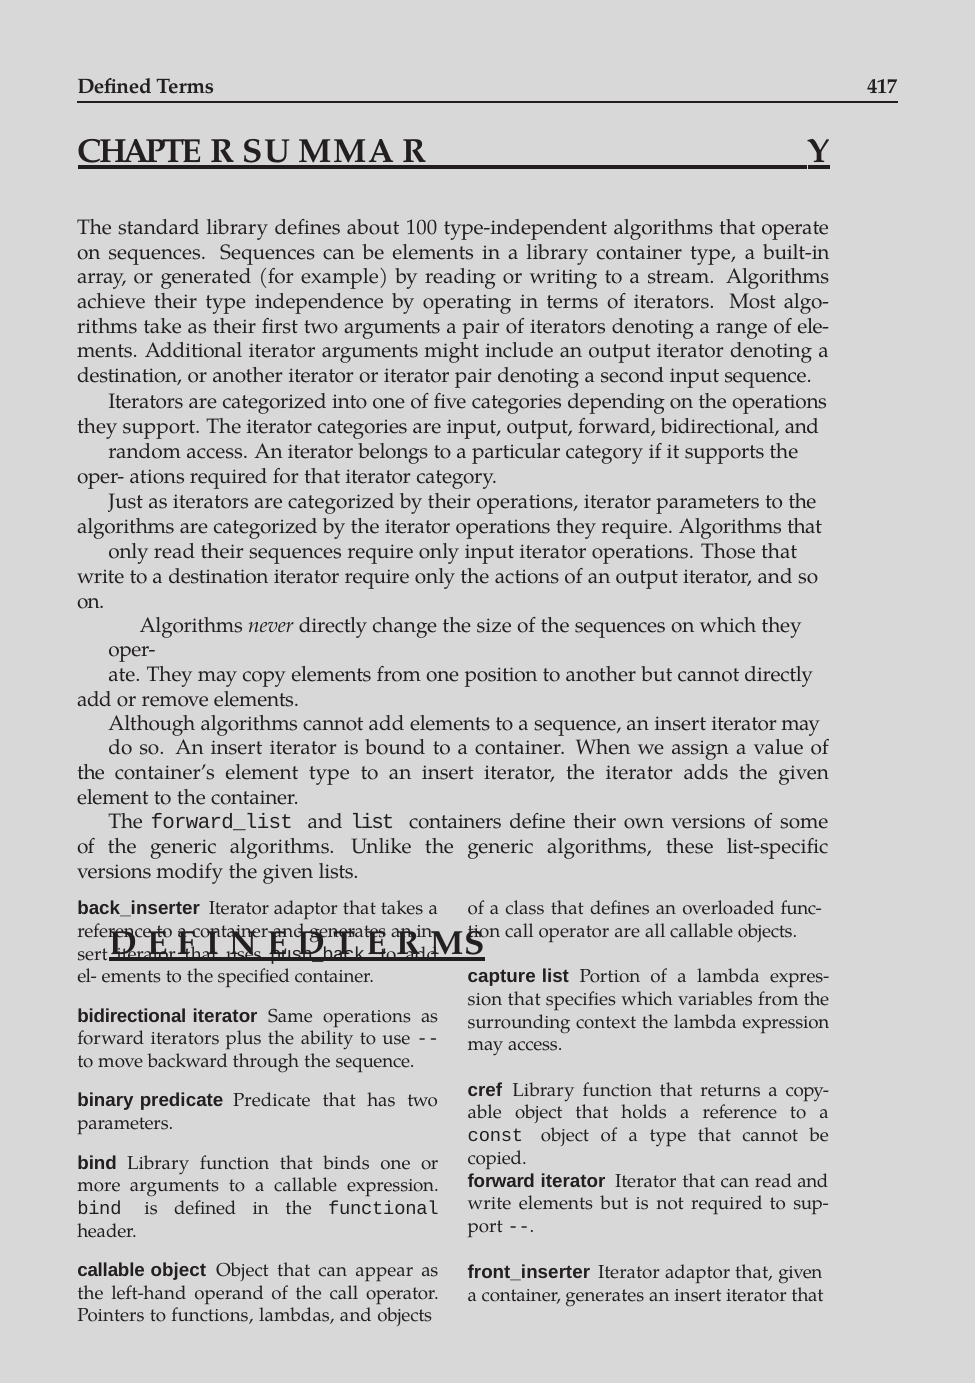

Defined Terms
417

Chapte r Su mma r y
The standard library defines about 100 type-independent algorithms that operate on sequences. Sequences can be elements in a library container type, a built-in array, or generated (for example) by reading or writing to a stream. Algorithms achieve their type independence by operating in terms of iterators. Most algo- rithms take as their first two arguments a pair of iterators denoting a range of ele- ments. Additional iterator arguments might include an output iterator denoting a destination, or another iterator or iterator pair denoting a second input sequence.
Iterators are categorized into one of five categories depending on the operations they support. The iterator categories are input, output, forward, bidirectional, and
random access. An iterator belongs to a particular category if it supports the oper- ations required for that iterator category.
Just as iterators are categorized by their operations, iterator parameters to the algorithms are categorized by the iterator operations they require. Algorithms that
only read their sequences require only input iterator operations. Those that write to a destination iterator require only the actions of an output iterator, and so on.
Algorithms never directly change the size of the sequences on which they oper-
ate. They may copy elements from one position to another but cannot directly add or remove elements.
Although algorithms cannot add elements to a sequence, an insert iterator may
do so. An insert iterator is bound to a container. When we assign a value of the container’s element type to an insert iterator, the iterator adds the given element to the container.
The forward_list and list containers define their own versions of some of the generic algorithms. Unlike the generic algorithms, these list-specific versions modify the given lists.

Defined Terms
back_inserter Iterator adaptor that takes a reference to a container and generates an in- sert iterator that uses push_back to add el- ements to the specified container.
bidirectional iterator Same operations as forward iterators plus the ability to use -- to move backward through the sequence.
binary predicate Predicate that has two parameters.
bind Library function that binds one or more arguments to a callable expression. bind is defined in the functional header.
callable object Object that can appear as the left-hand operand of the call operator. Pointers to functions, lambdas, and objects
of a class that defines an overloaded func- tion call operator are all callable objects.
capture list Portion of a lambda expres- sion that specifies which variables from the surrounding context the lambda expression may access.
cref Library function that returns a copy- able object that holds a reference to a const object of a type that cannot be copied.
forward iterator Iterator that can read and write elements but is not required to sup- port --.
front_inserter Iterator adaptor that, given a container, generates an insert iterator that